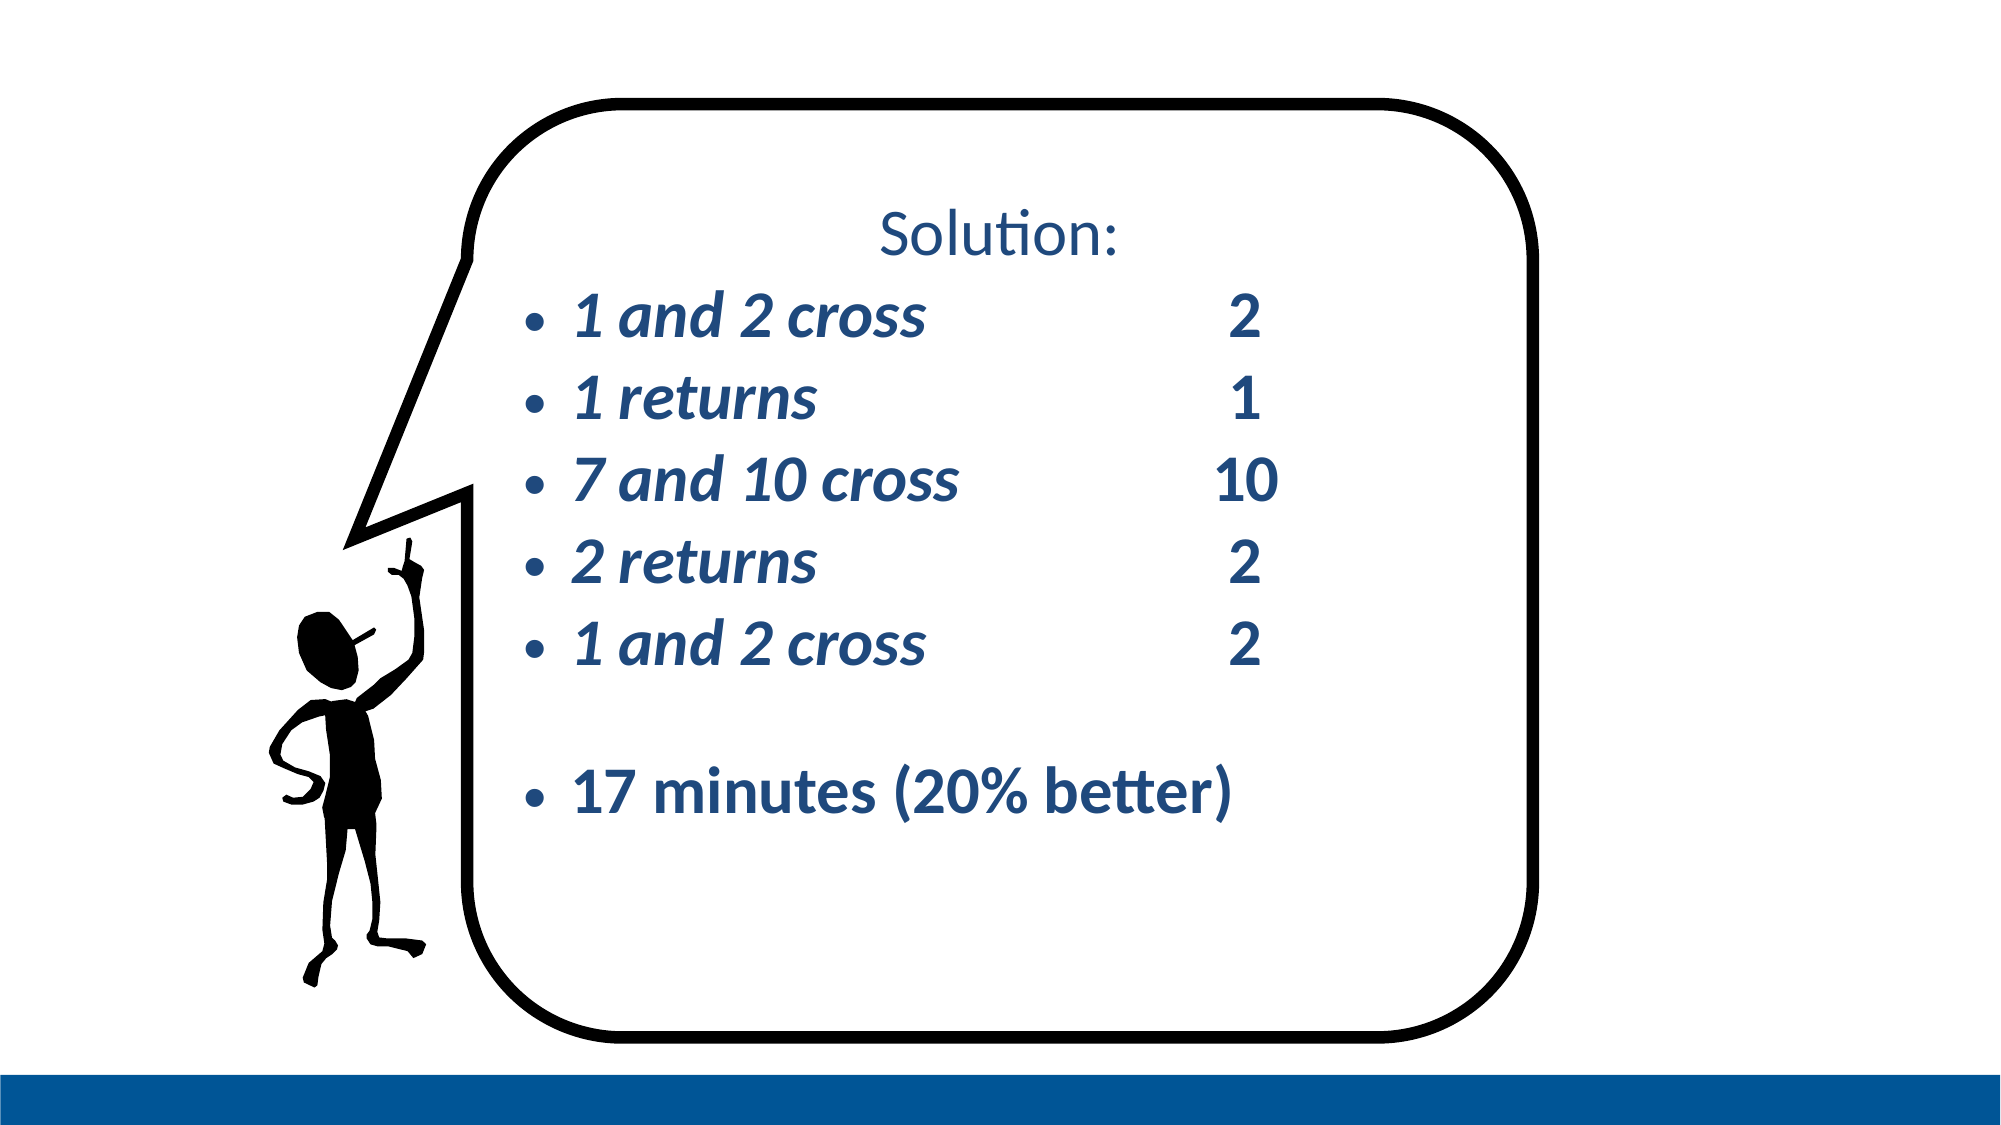

| Solution: |  |
| --- | --- |
| 1 and 2 cross | 2 |
| 1 returns | 1 |
| 7 and 10 cross | 10 |
| 2 returns | 2 |
| 1 and 2 cross | 2 |
| 17 minutes (20% better) |  |